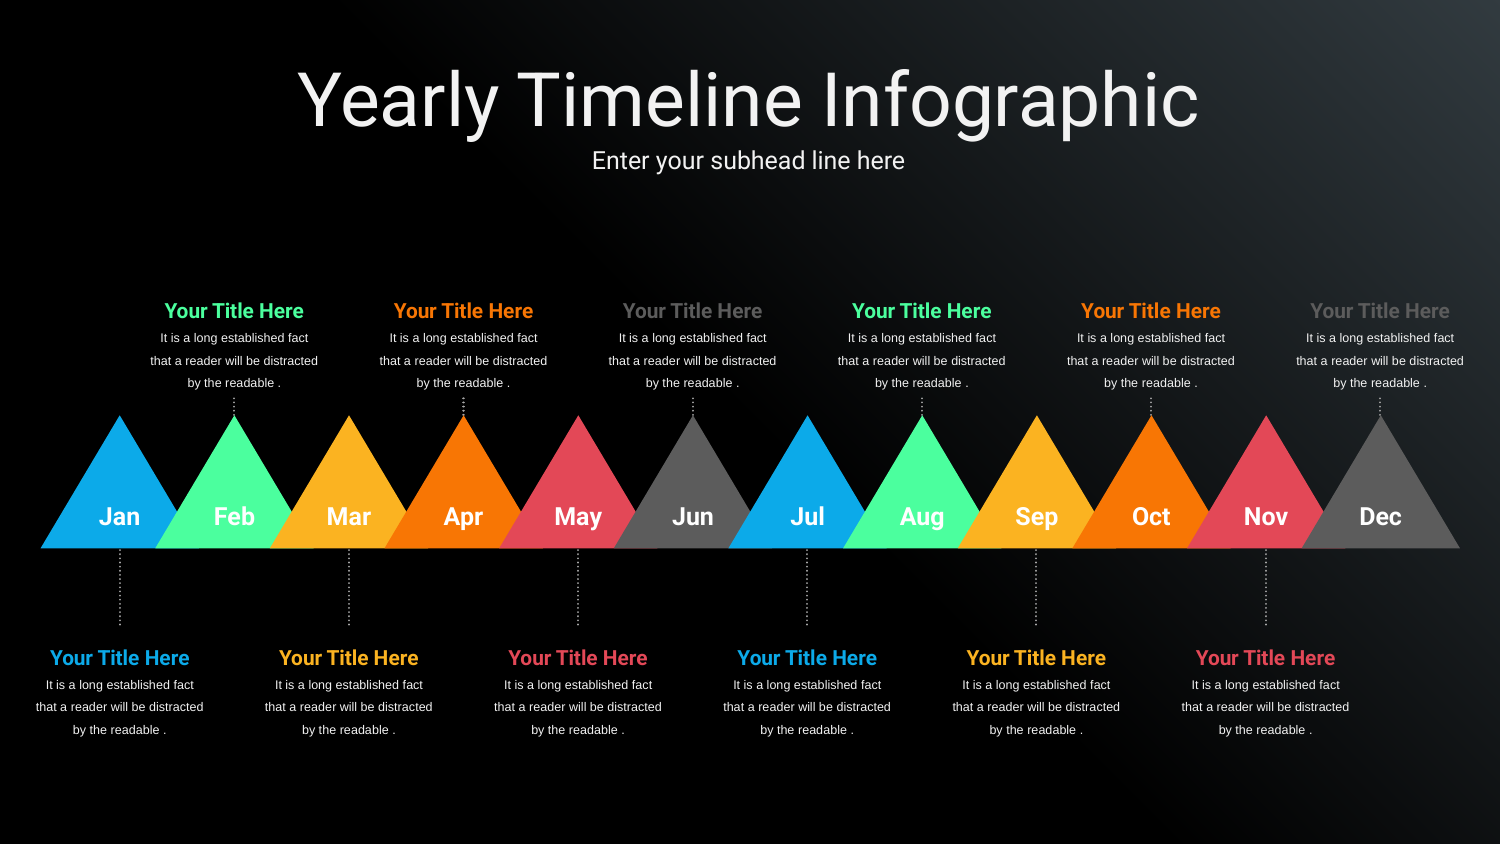

# Yearly Timeline Infographic
Enter your subhead line here
Your Title Here
It is a long established fact that a reader will be distracted by the readable .
Your Title Here
It is a long established fact that a reader will be distracted by the readable .
Your Title Here
It is a long established fact that a reader will be distracted by the readable .
Your Title Here
It is a long established fact that a reader will be distracted by the readable .
Your Title Here
It is a long established fact that a reader will be distracted by the readable .
Your Title Here
It is a long established fact that a reader will be distracted by the readable .
Jan
Feb
Mar
Apr
May
Jun
Jul
Aug
Sep
Oct
Nov
Dec
Your Title Here
It is a long established fact that a reader will be distracted by the readable .
Your Title Here
It is a long established fact that a reader will be distracted by the readable .
Your Title Here
It is a long established fact that a reader will be distracted by the readable .
Your Title Here
It is a long established fact that a reader will be distracted by the readable .
Your Title Here
It is a long established fact that a reader will be distracted by the readable .
Your Title Here
It is a long established fact that a reader will be distracted by the readable .